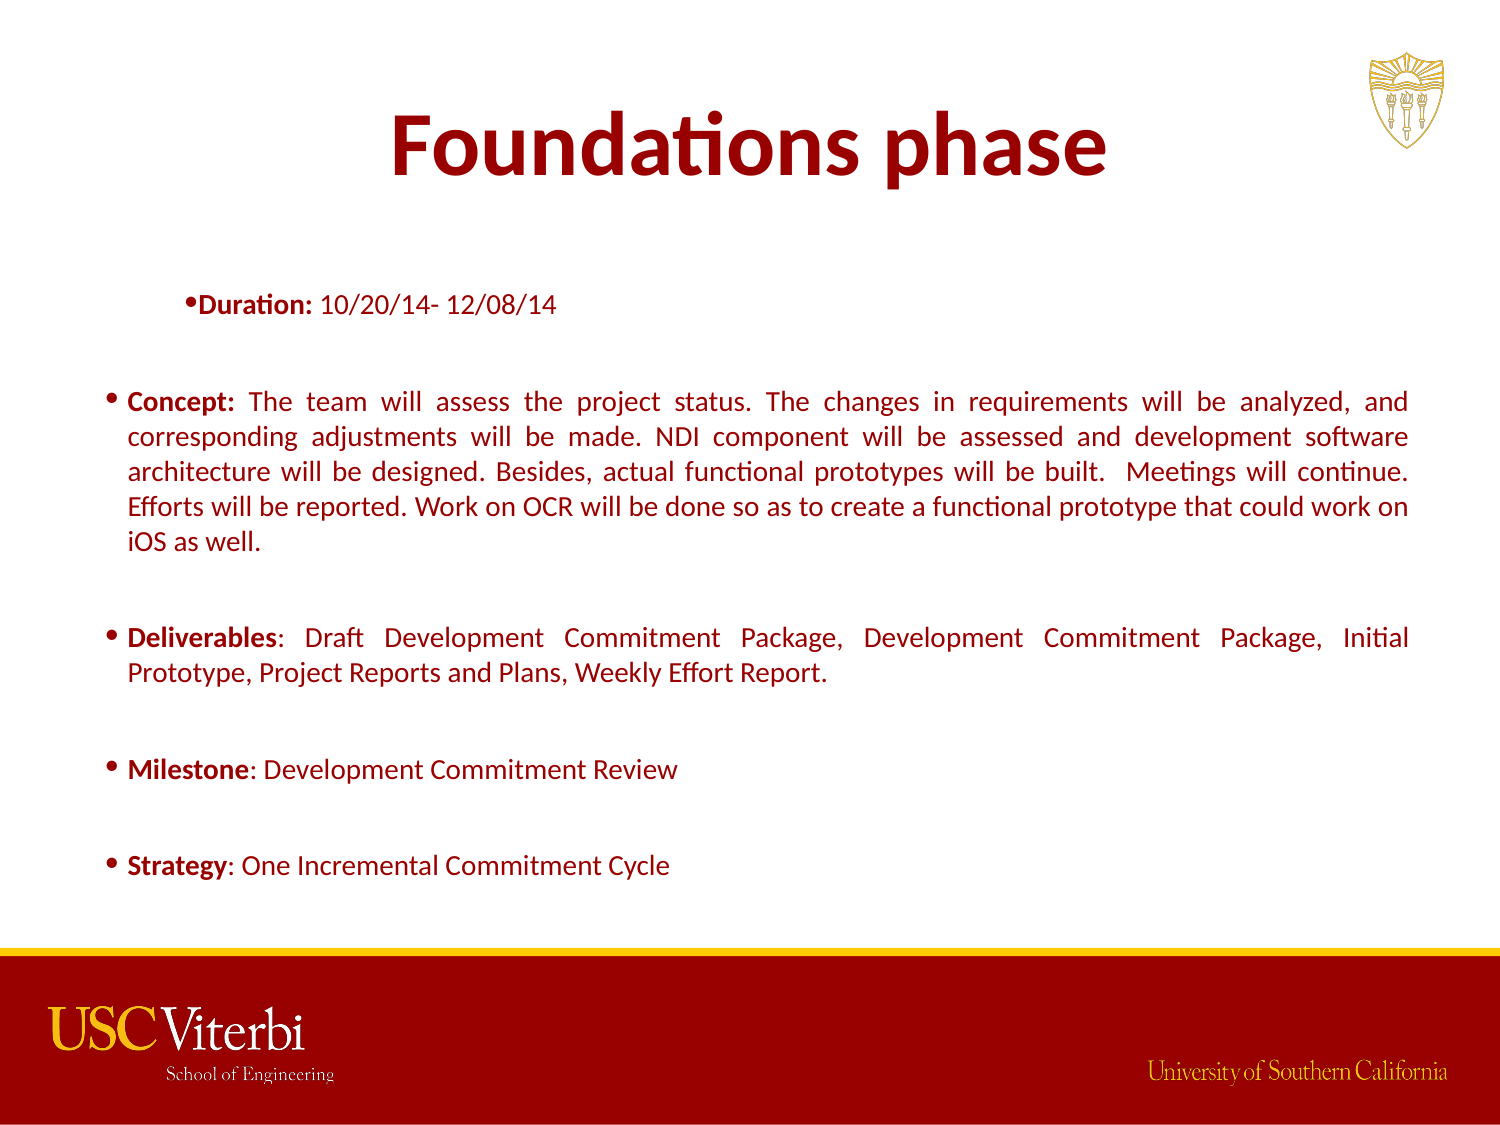

# Foundations phase
Duration: 10/20/14- 12/08/14

Concept: The team will assess the project status. The changes in requirements will be analyzed, and corresponding adjustments will be made. NDI component will be assessed and development software architecture will be designed. Besides, actual functional prototypes will be built.  Meetings will continue. Efforts will be reported. Work on OCR will be done so as to create a functional prototype that could work on iOS as well.

Deliverables: Draft Development Commitment Package, Development Commitment Package, Initial Prototype, Project Reports and Plans, Weekly Effort Report.

Milestone: Development Commitment Review

Strategy: One Incremental Commitment Cycle